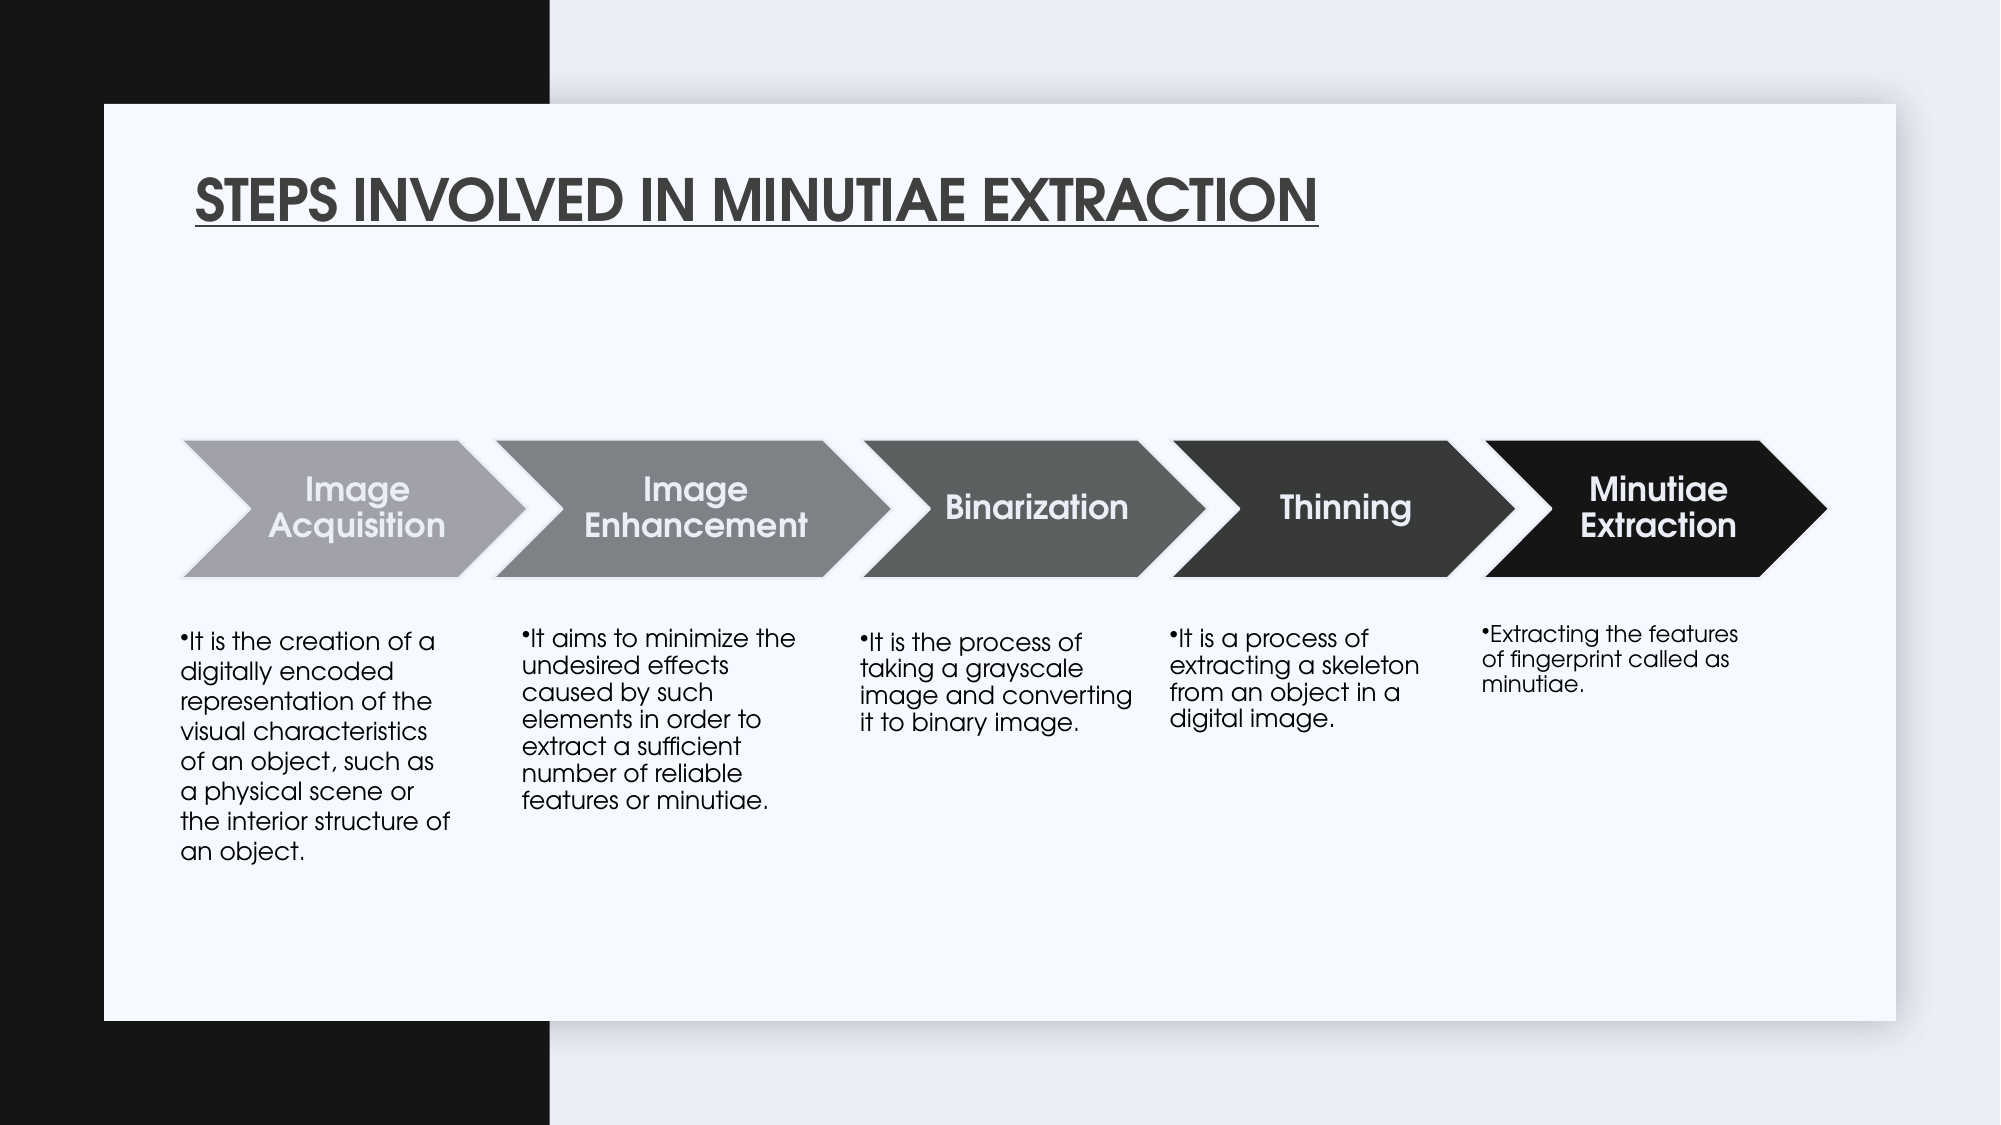

# Steps involved in minutiae extraction
Image Acquisition

It is the creation of a digitally encoded representation of the visual characteristics of an object, such as a physical scene or the interior structure of an object.
Image Enhancement

It aims to minimize the undesired effects caused by such elements in order to extract a sufficient number of reliable features or minutiae.
Binarization

It is the process of taking a grayscale image and converting it to binary image.
Thinning

It is a process of extracting a skeleton from an object in a digital image.
Minutiae Extraction

Extracting the features of fingerprint called as minutiae.